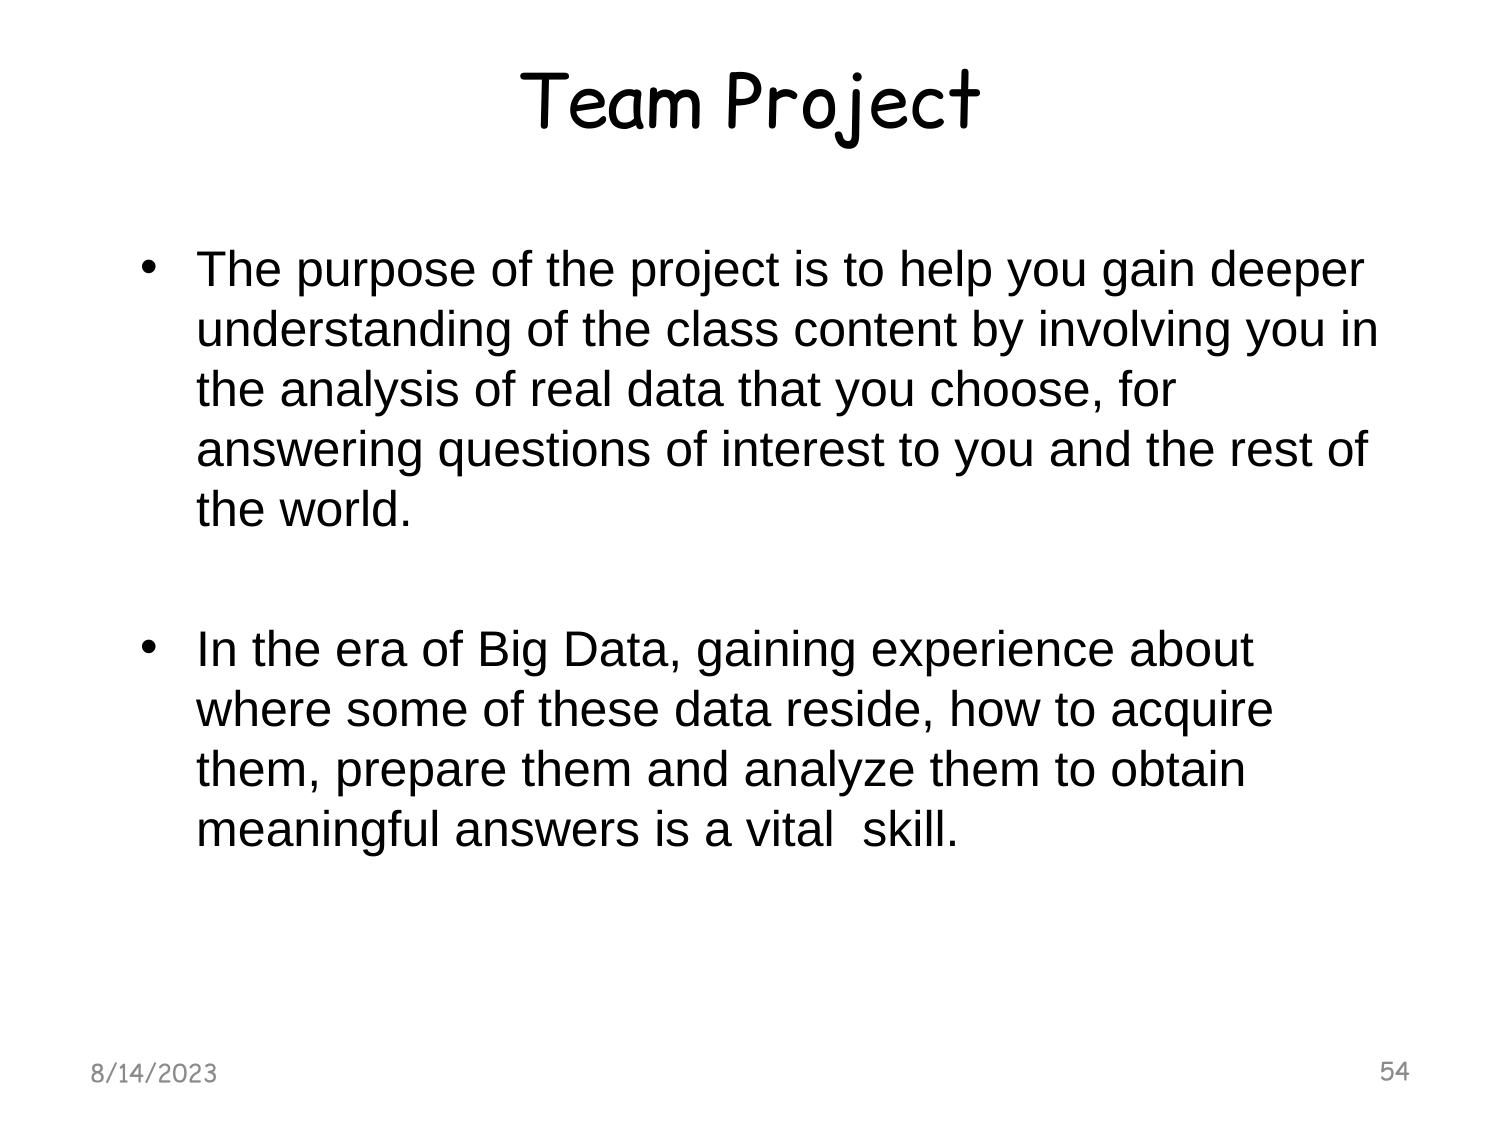

# Team Project
The purpose of the project is to help you gain deeper understanding of the class content by involving you in the analysis of real data that you choose, for answering questions of interest to you and the rest of the world.

In the era of Big Data, gaining experience about where some of these data reside, how to acquire them, prepare them and analyze them to obtain meaningful answers is a vital  skill.

8/14/2023
54